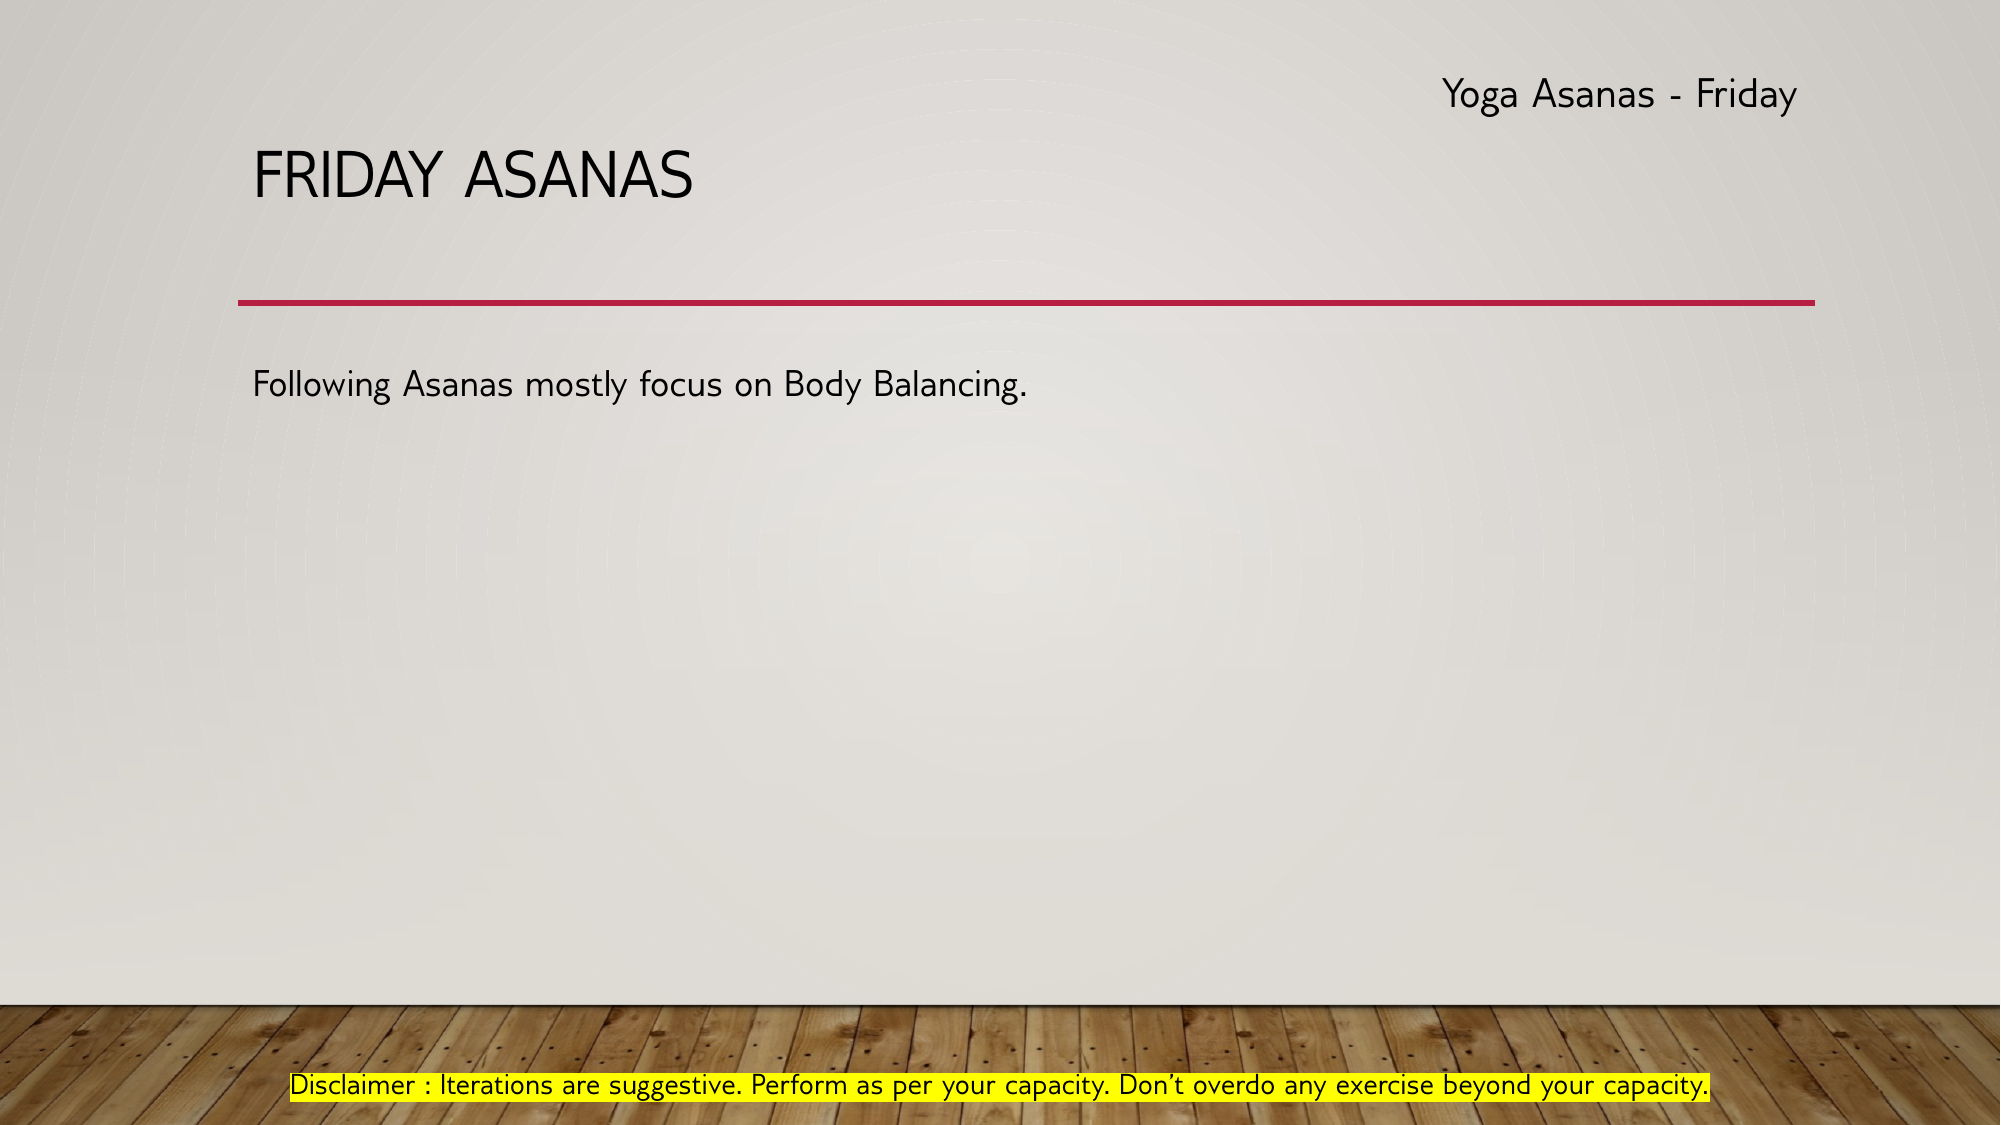

Yoga Asanas - Friday
# FRIDAY Asanas

Following Asanas mostly focus on Body Balancing.
Disclaimer : Iterations are suggestive. Perform as per your capacity. Don’t overdo any exercise beyond your capacity.